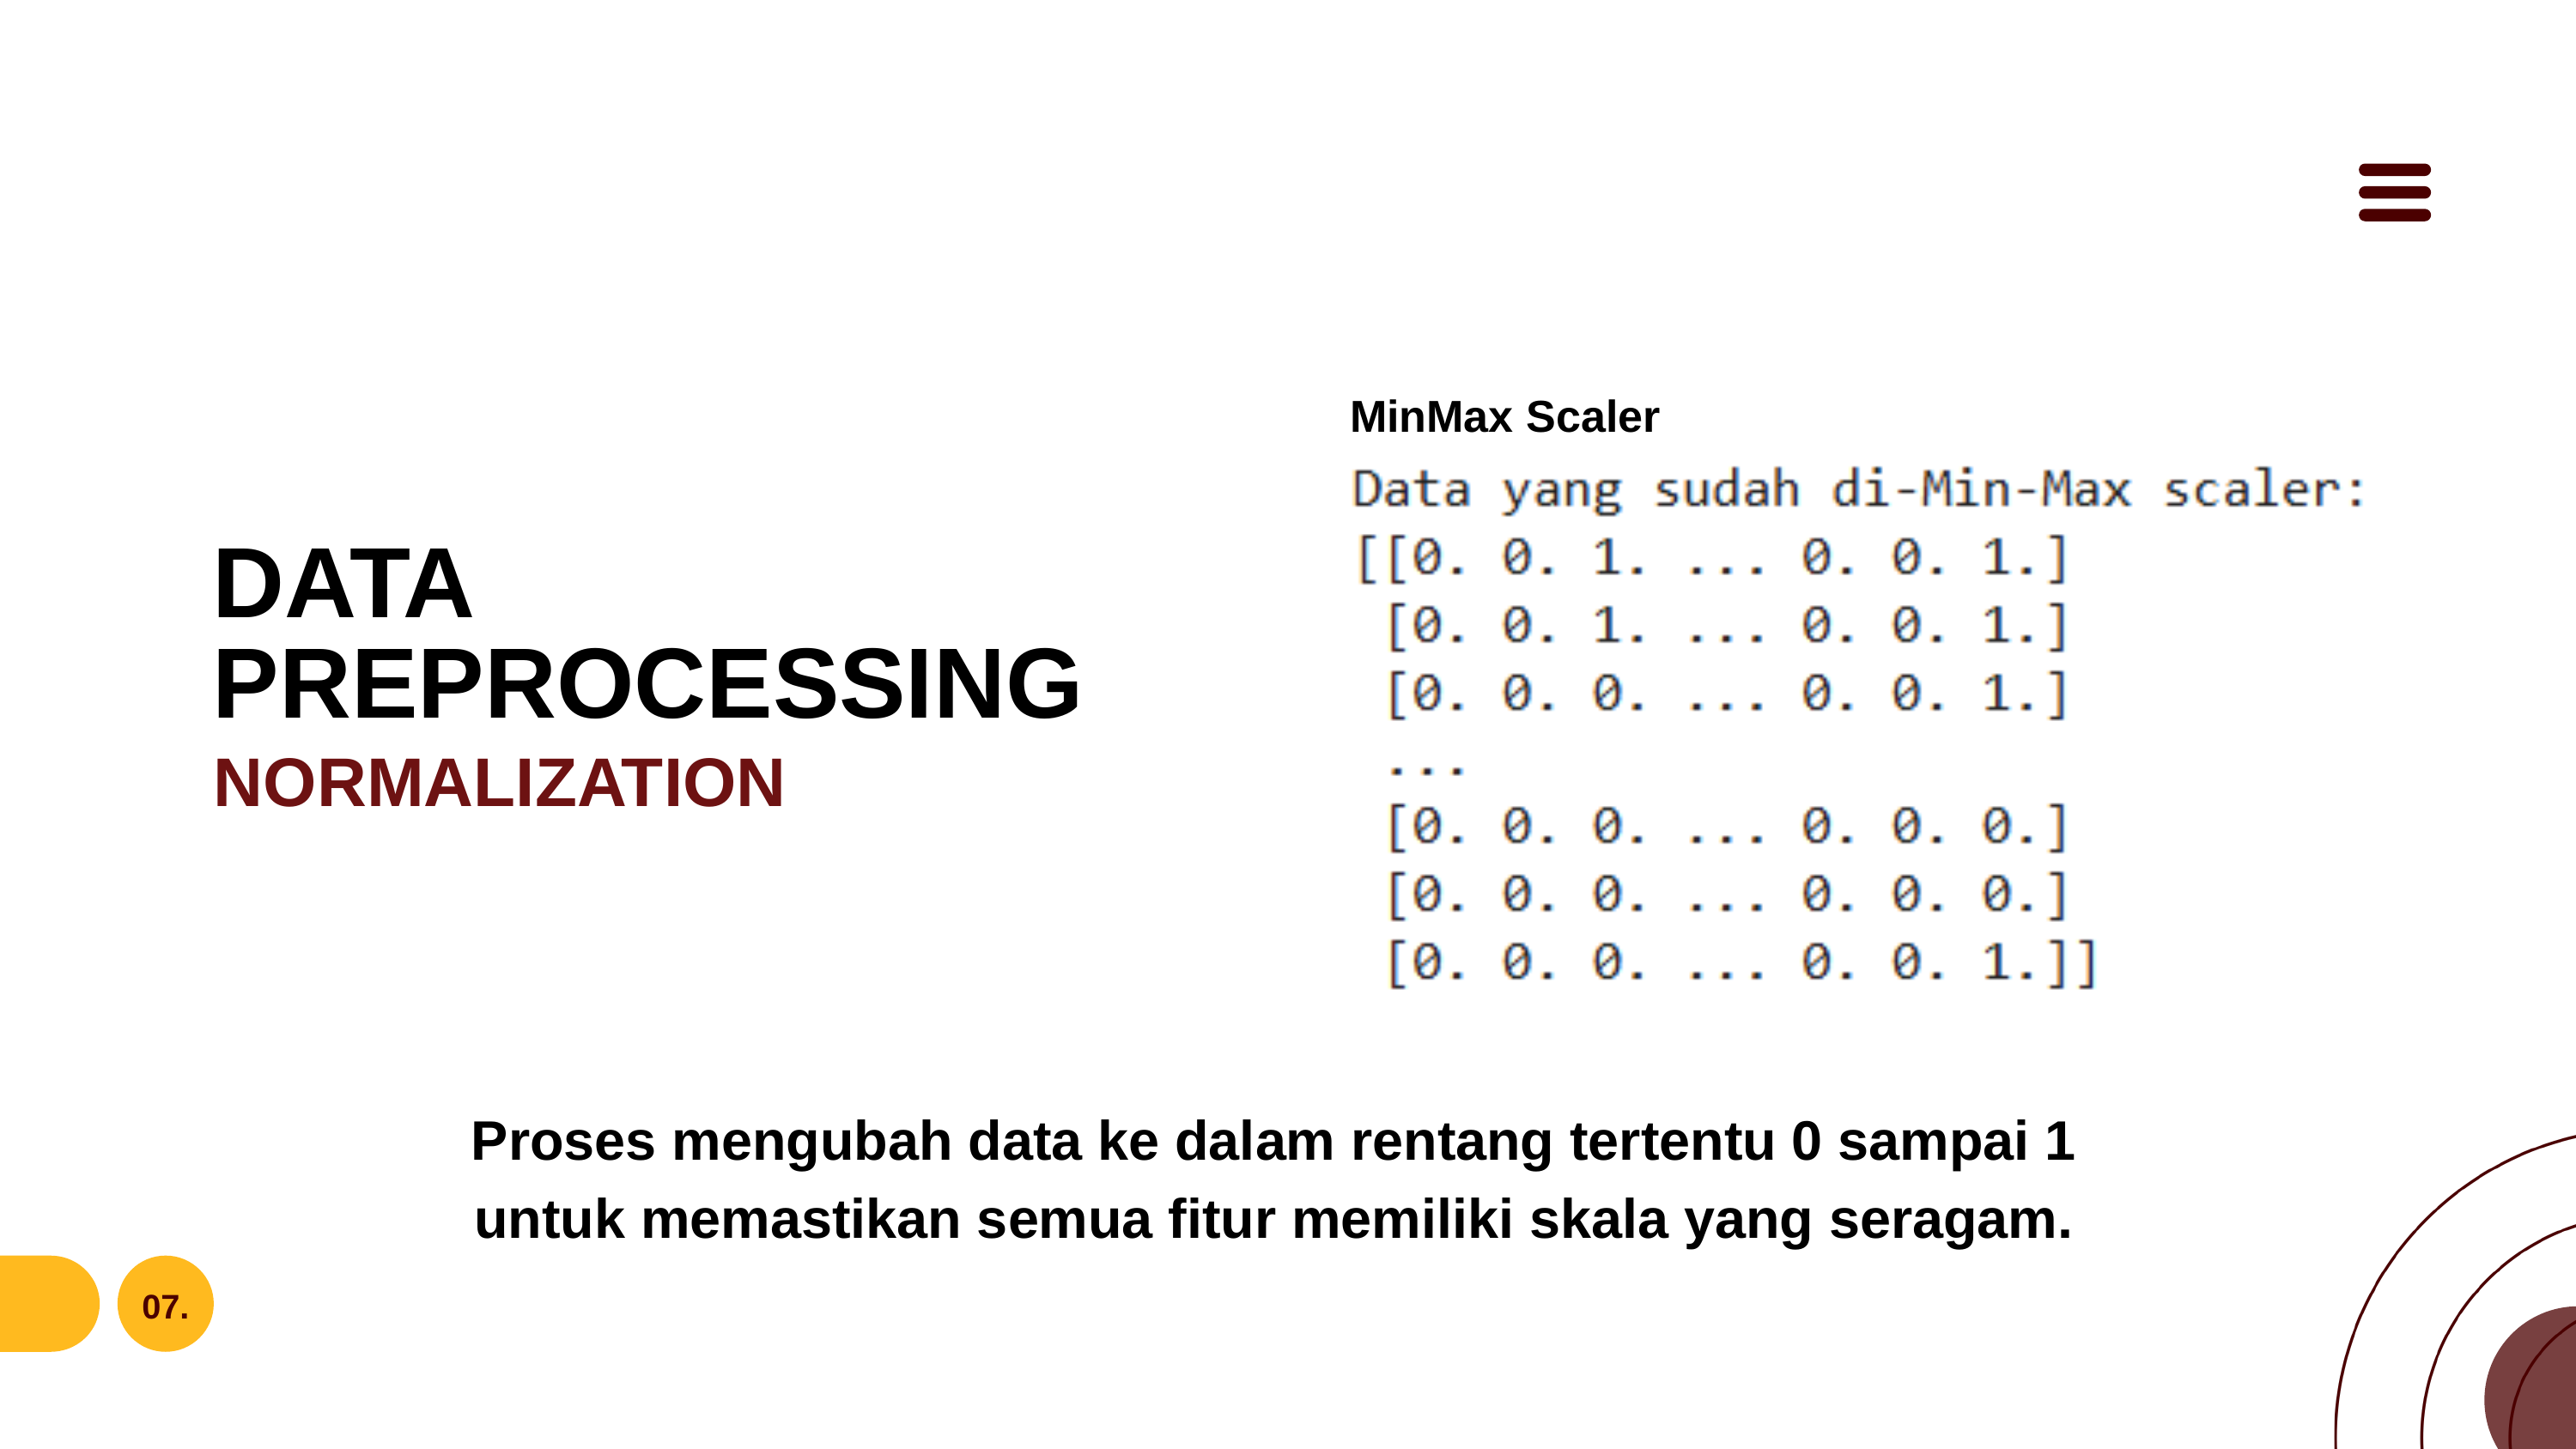

MinMax Scaler

DATA PREPROCESSING
NORMALIZATION
Proses mengubah data ke dalam rentang tertentu 0 sampai 1 untuk memastikan semua fitur memiliki skala yang seragam.

07.